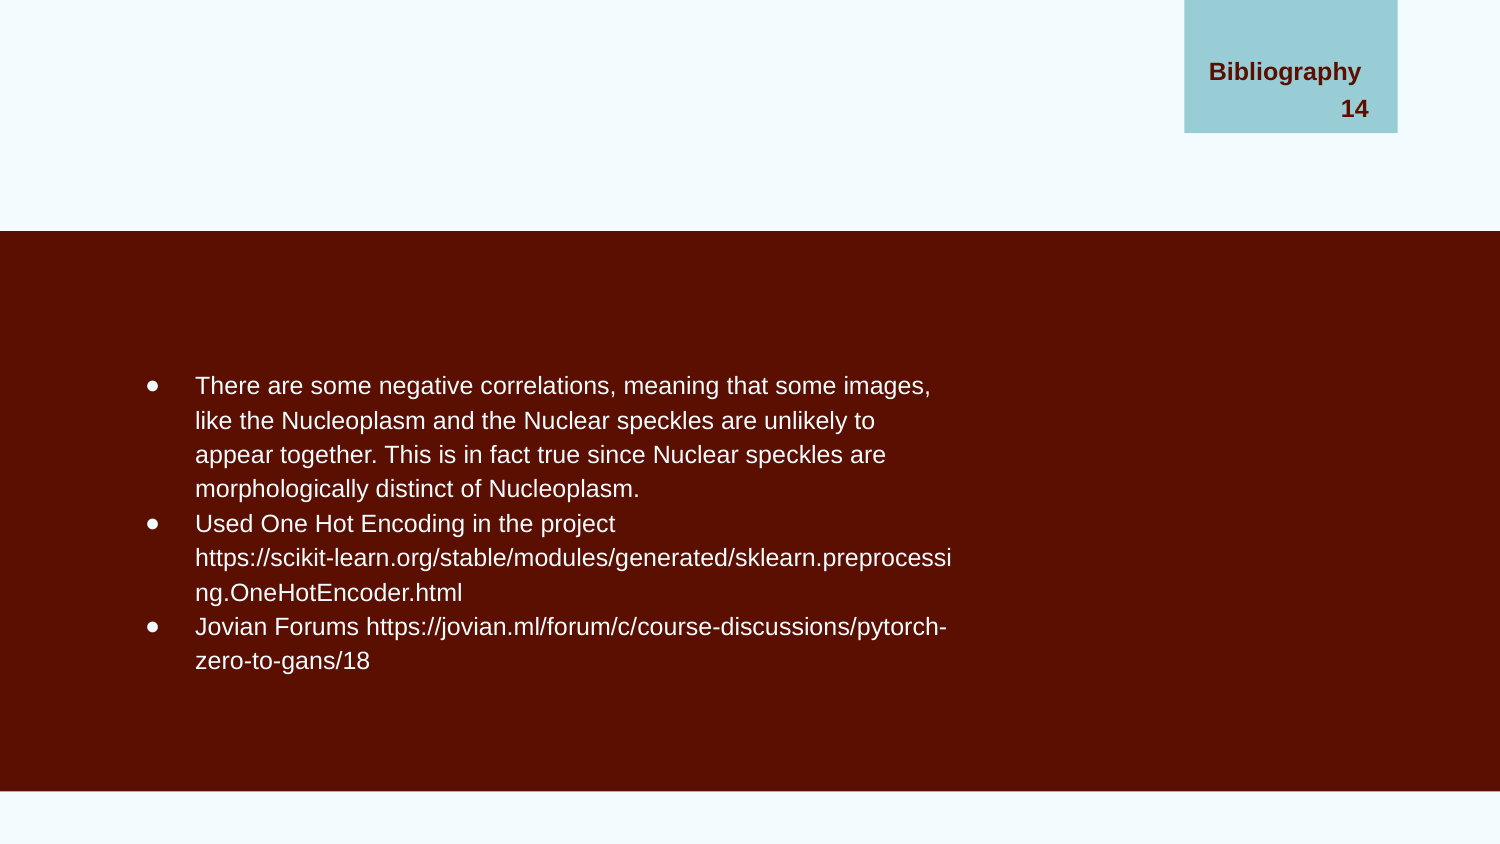

# Bibliography
14

There are some negative correlations, meaning that some images, like the Nucleoplasm and the Nuclear speckles are unlikely to appear together. This is in fact true since Nuclear speckles are morphologically distinct of Nucleoplasm.
Used One Hot Encoding in the project https://scikit-learn.org/stable/modules/generated/sklearn.preprocessing.OneHotEncoder.html
Jovian Forums https://jovian.ml/forum/c/course-discussions/pytorch-zero-to-gans/18